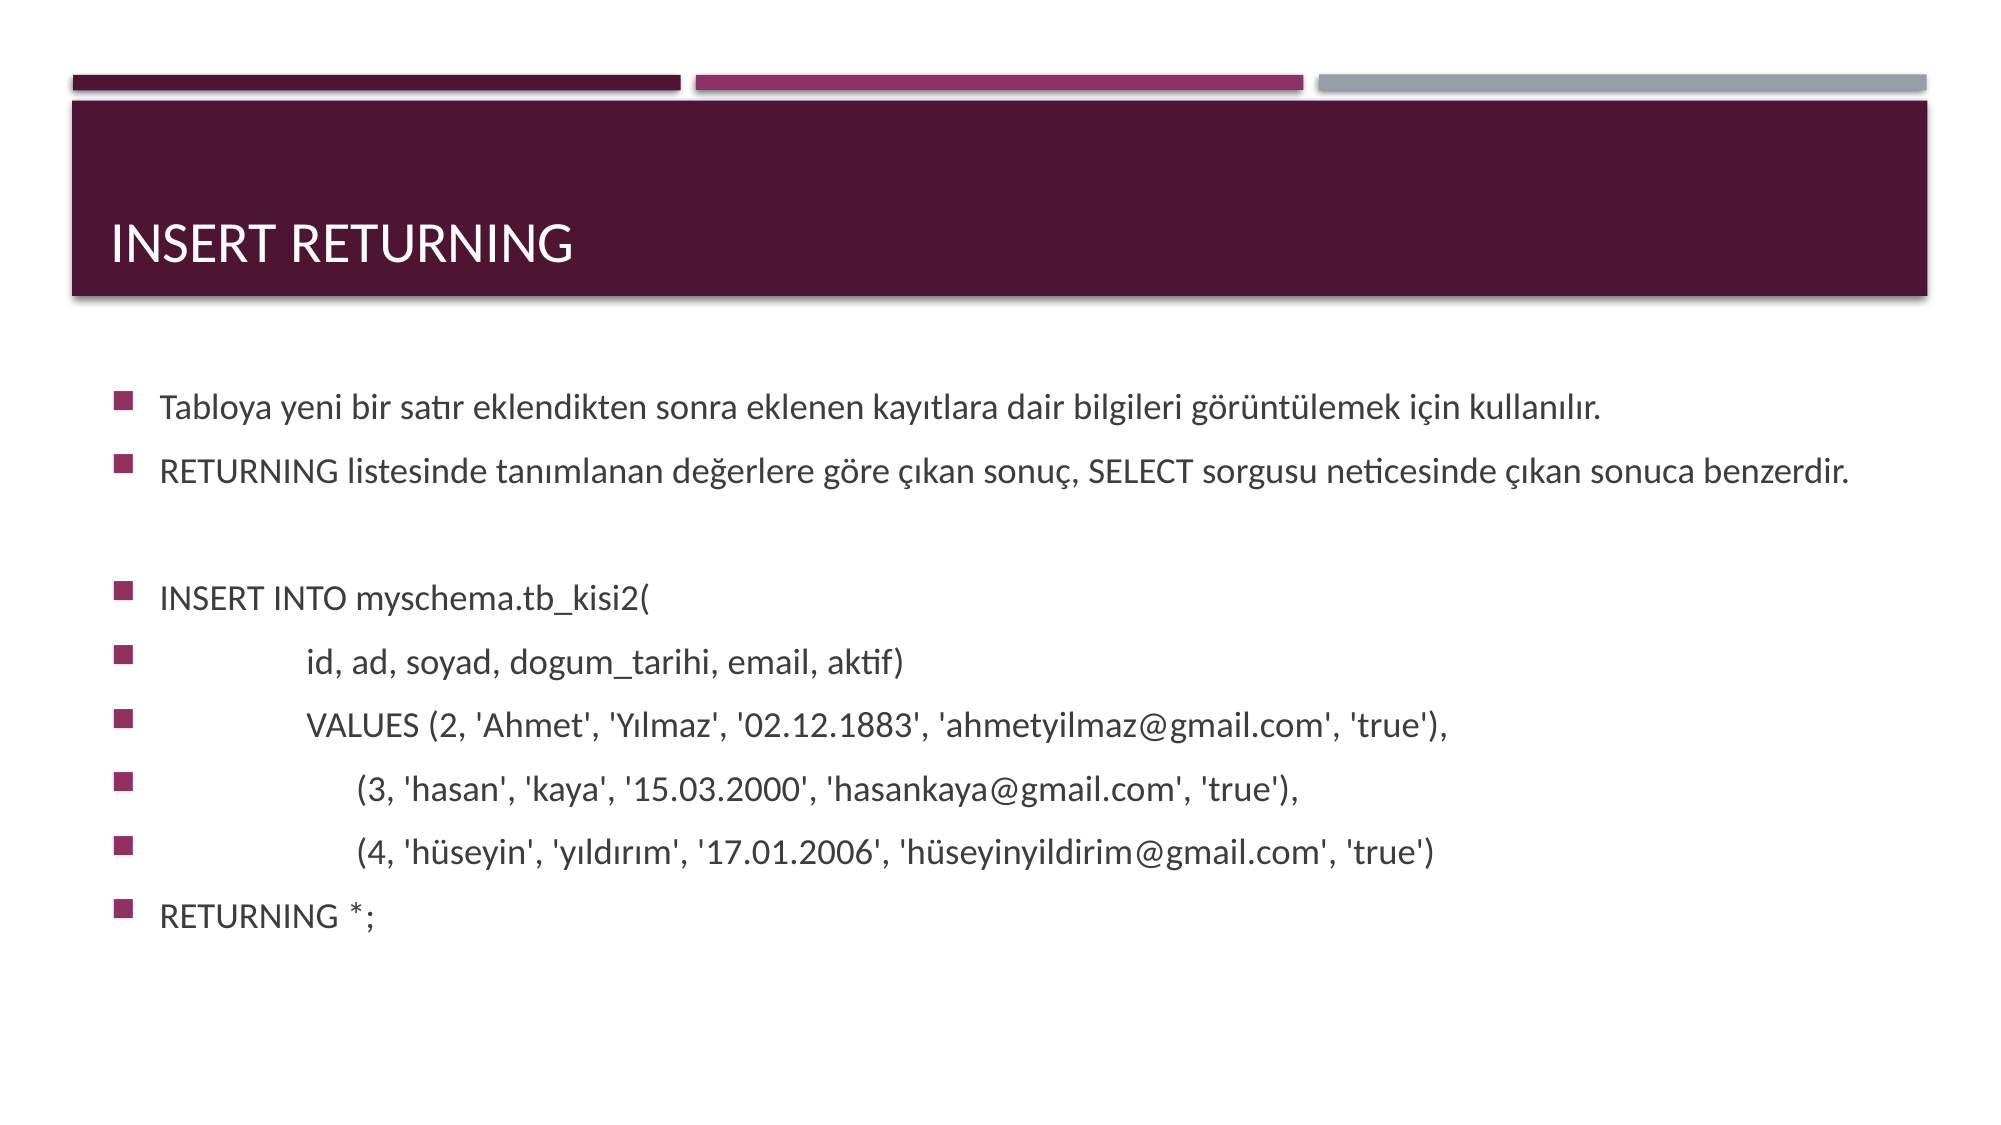

# Insert returnıng
Tabloya yeni bir satır eklendikten sonra eklenen kayıtlara dair bilgileri görüntülemek için kullanılır.
RETURNING listesinde tanımlanan değerlere göre çıkan sonuç, SELECT sorgusu neticesinde çıkan sonuca benzerdir.

INSERT INTO myschema.tb_kisi2(
	id, ad, soyad, dogum_tarihi, email, aktif)
	VALUES (2, 'Ahmet', 'Yılmaz', '02.12.1883', 'ahmetyilmaz@gmail.com', 'true'),
		      (3, 'hasan', 'kaya', '15.03.2000', 'hasankaya@gmail.com', 'true'),
		      (4, 'hüseyin', 'yıldırım', '17.01.2006', 'hüseyinyildirim@gmail.com', 'true')
RETURNING *;